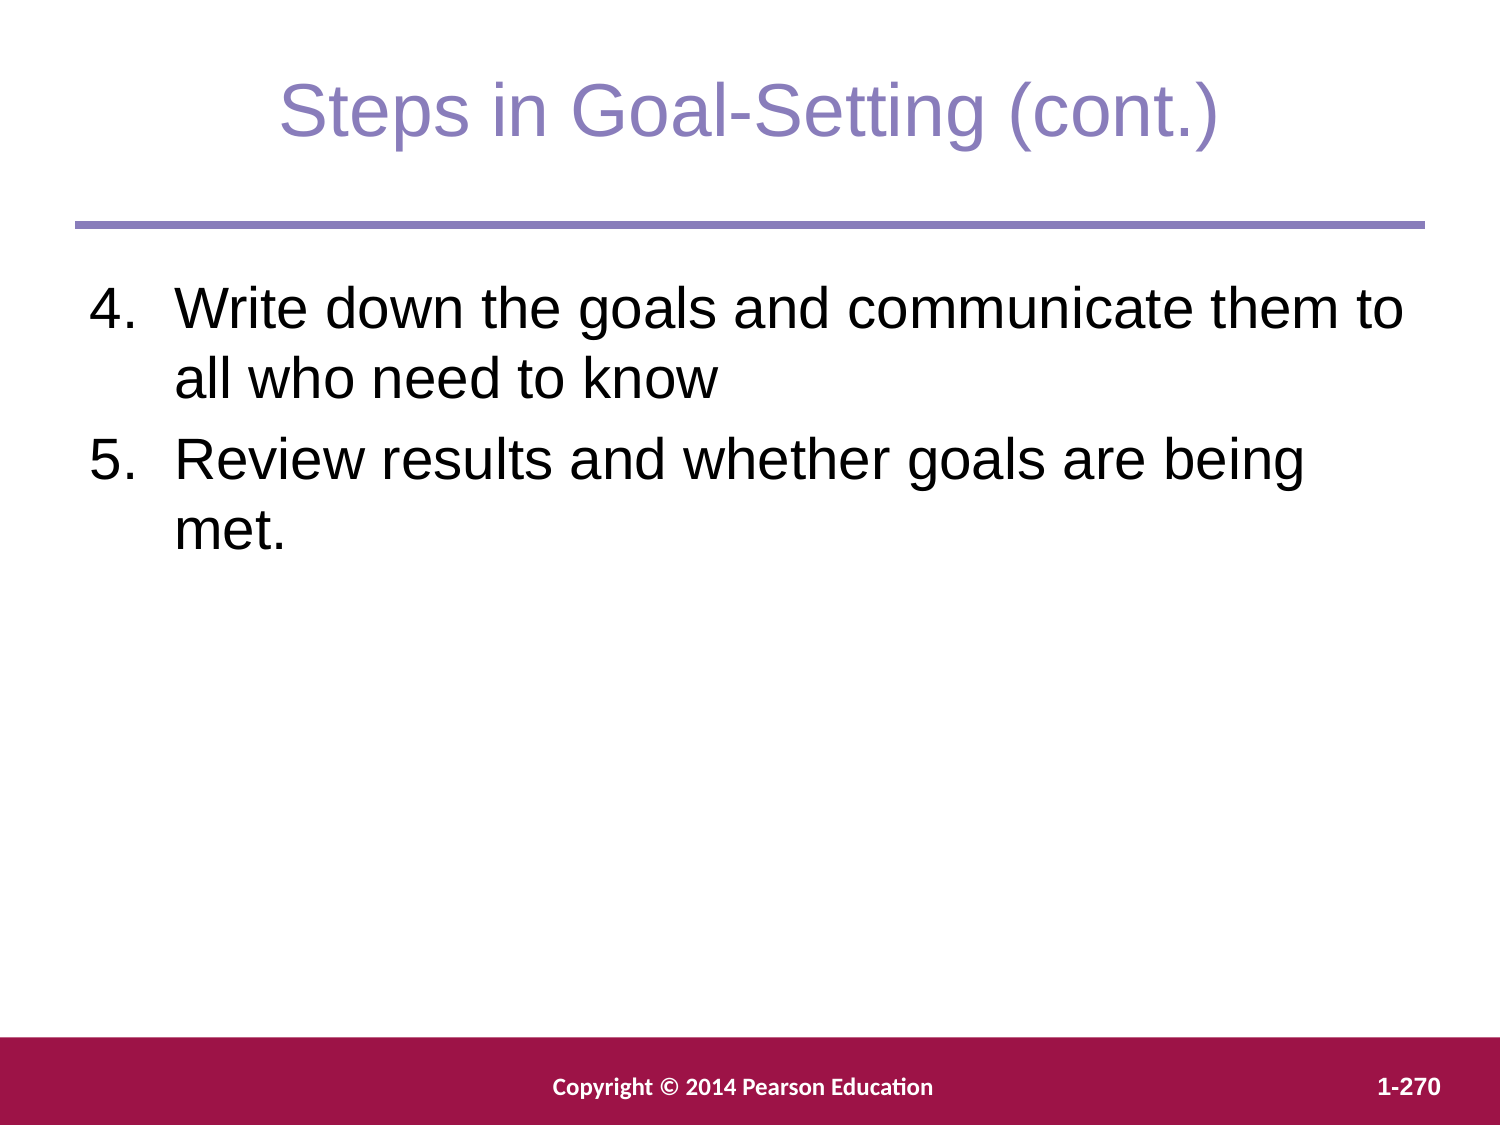

Steps in Goal-Setting (cont.)
Write down the goals and communicate them to all who need to know
Review results and whether goals are being met.